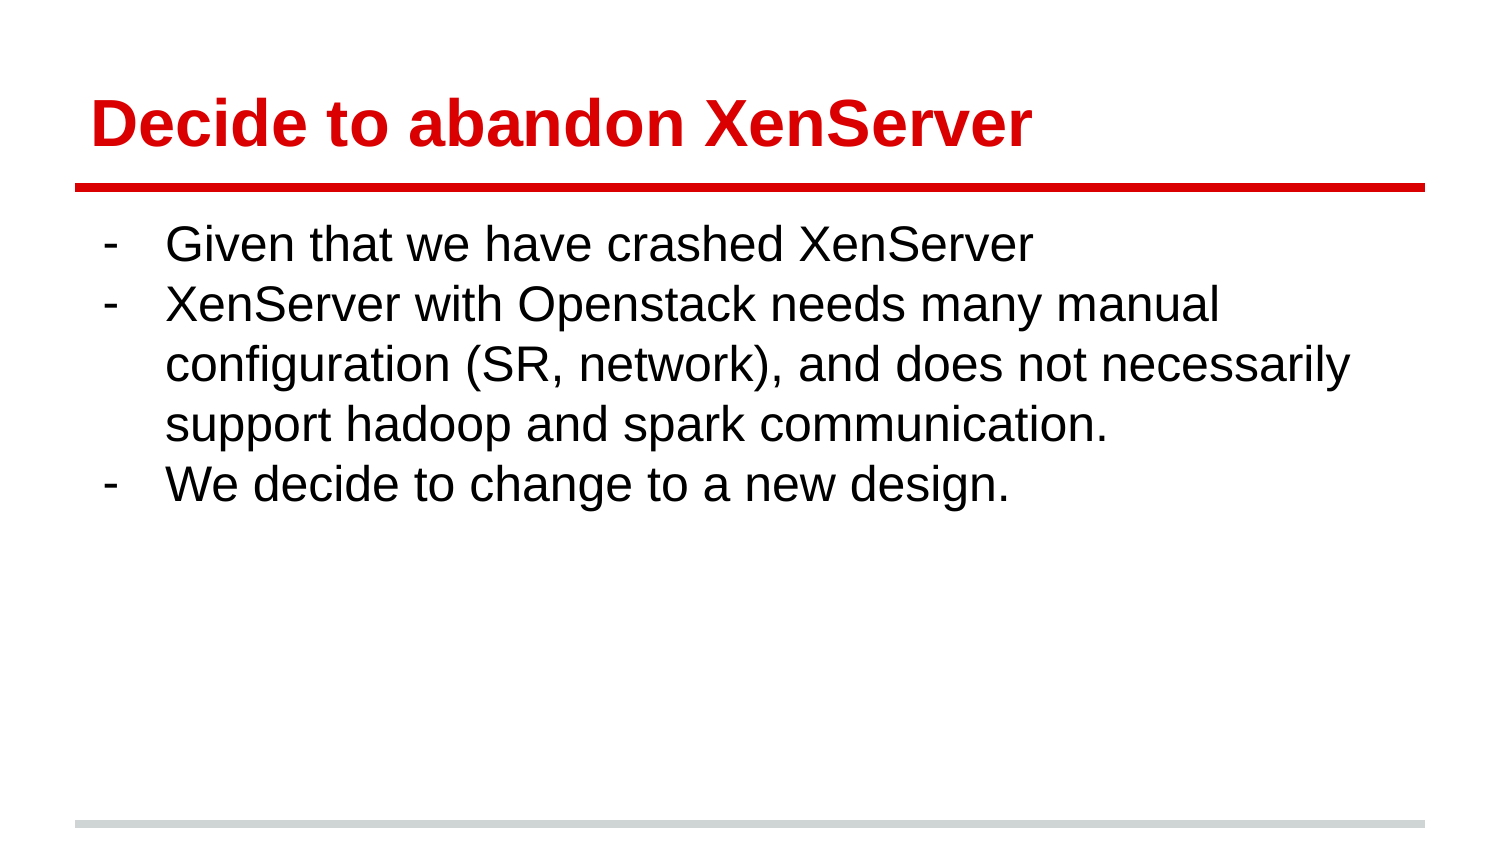

# Decide to abandon XenServer
Given that we have crashed XenServer
XenServer with Openstack needs many manual configuration (SR, network), and does not necessarily support hadoop and spark communication.
We decide to change to a new design.